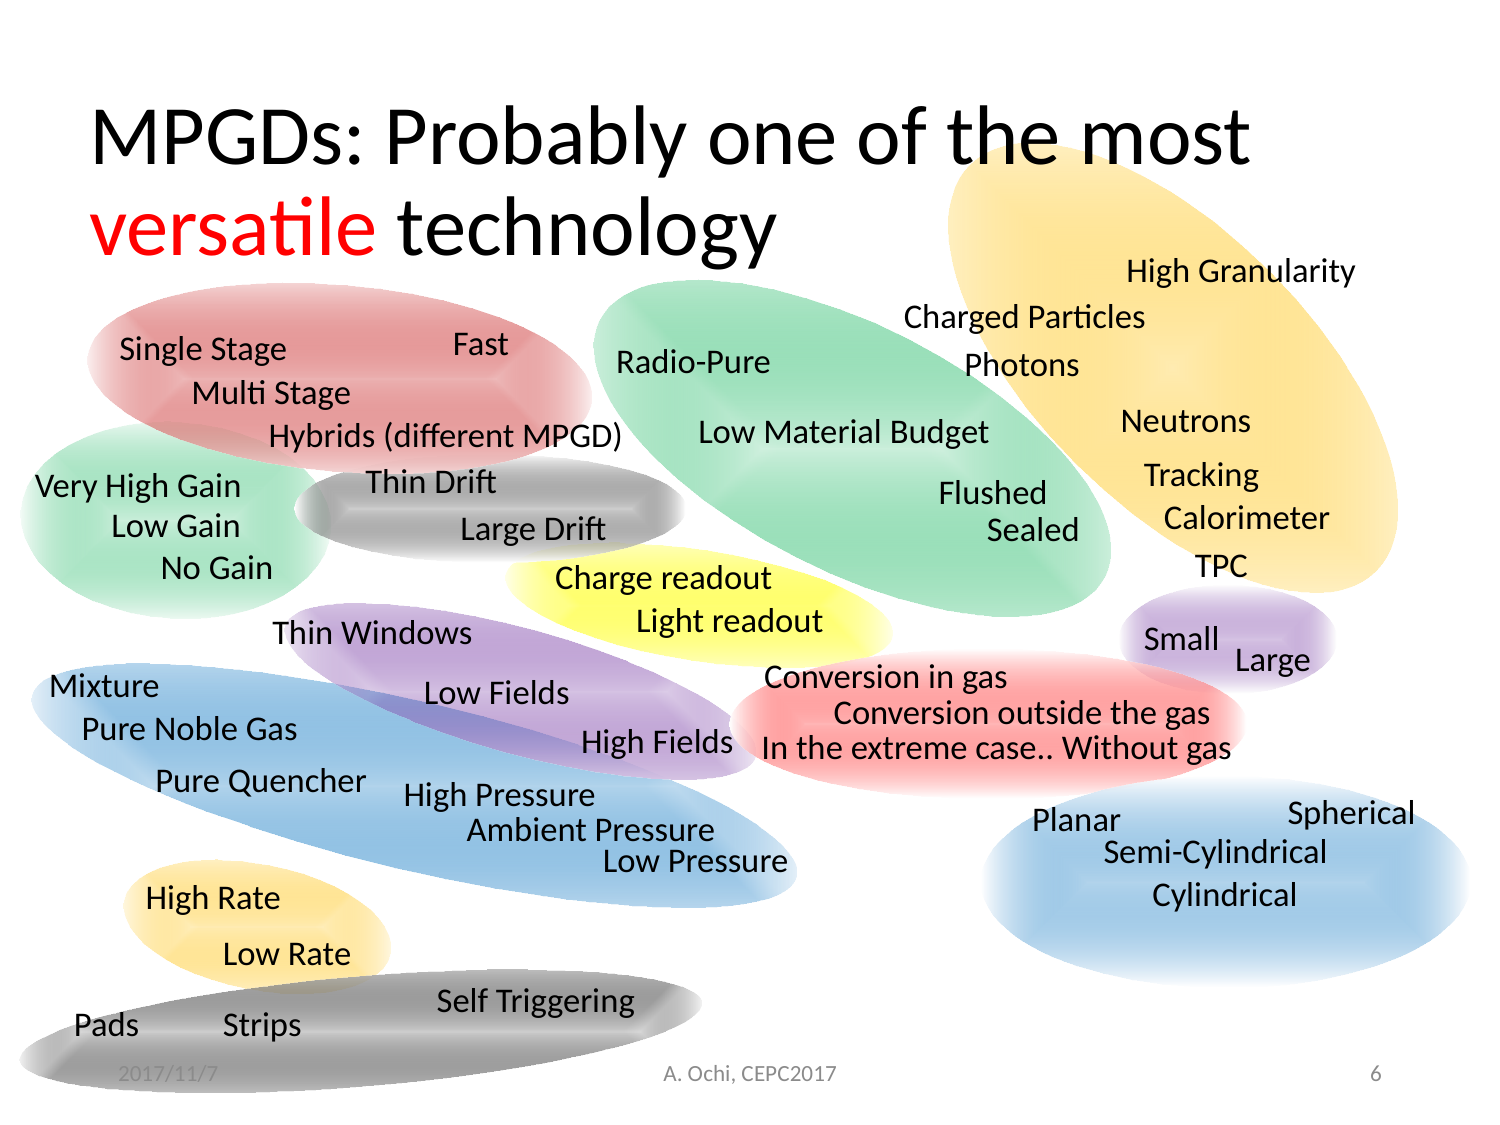

# MPGDs: Probably one of the most versatile technology

High Granularity

Charged Particles
Fast
Single Stage

Radio-Pure
Photons
Multi Stage
Neutrons
Low Material Budget
Hybrids (different MPGD)

Tracking
Thin Drift

Very High Gain
Flushed
Calorimeter
Low Gain
Large Drift
Sealed
TPC
No Gain
Charge readout

Light readout
Thin Windows
Small

Large
Conversion in gas

Mixture
Low Fields
Conversion outside the gas
Pure Noble Gas

High Fields
In the extreme case.. Without gas
Pure Quencher
High Pressure

Spherical
Planar
Ambient Pressure
Semi-Cylindrical
Low Pressure

Cylindrical
High Rate
Low Rate
Self Triggering

Pads
Strips
2017/11/7
A. Ochi, CEPC2017
6